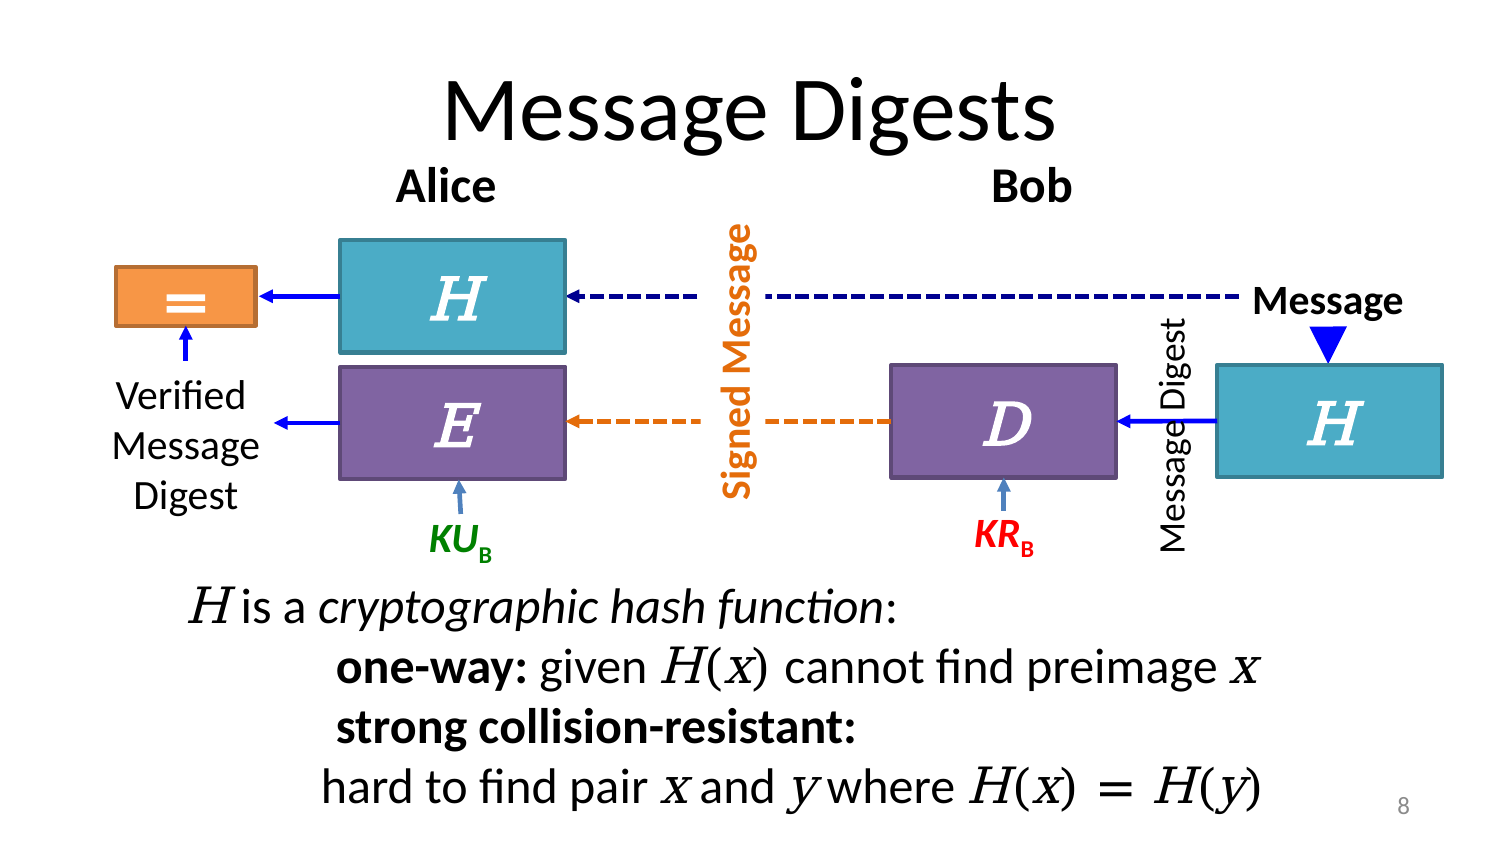

# Message Digests
Alice
Bob
H
Message
=
Signed Message
Verified
Message
Digest
H
D
E
Verified
Message
Message
Message Digest
KRB
KUB
H is a cryptographic hash function:
	one-way: given H(x) cannot find preimage x
	strong collision-resistant:
            hard to find pair x and y where H(x) = H(y)
8